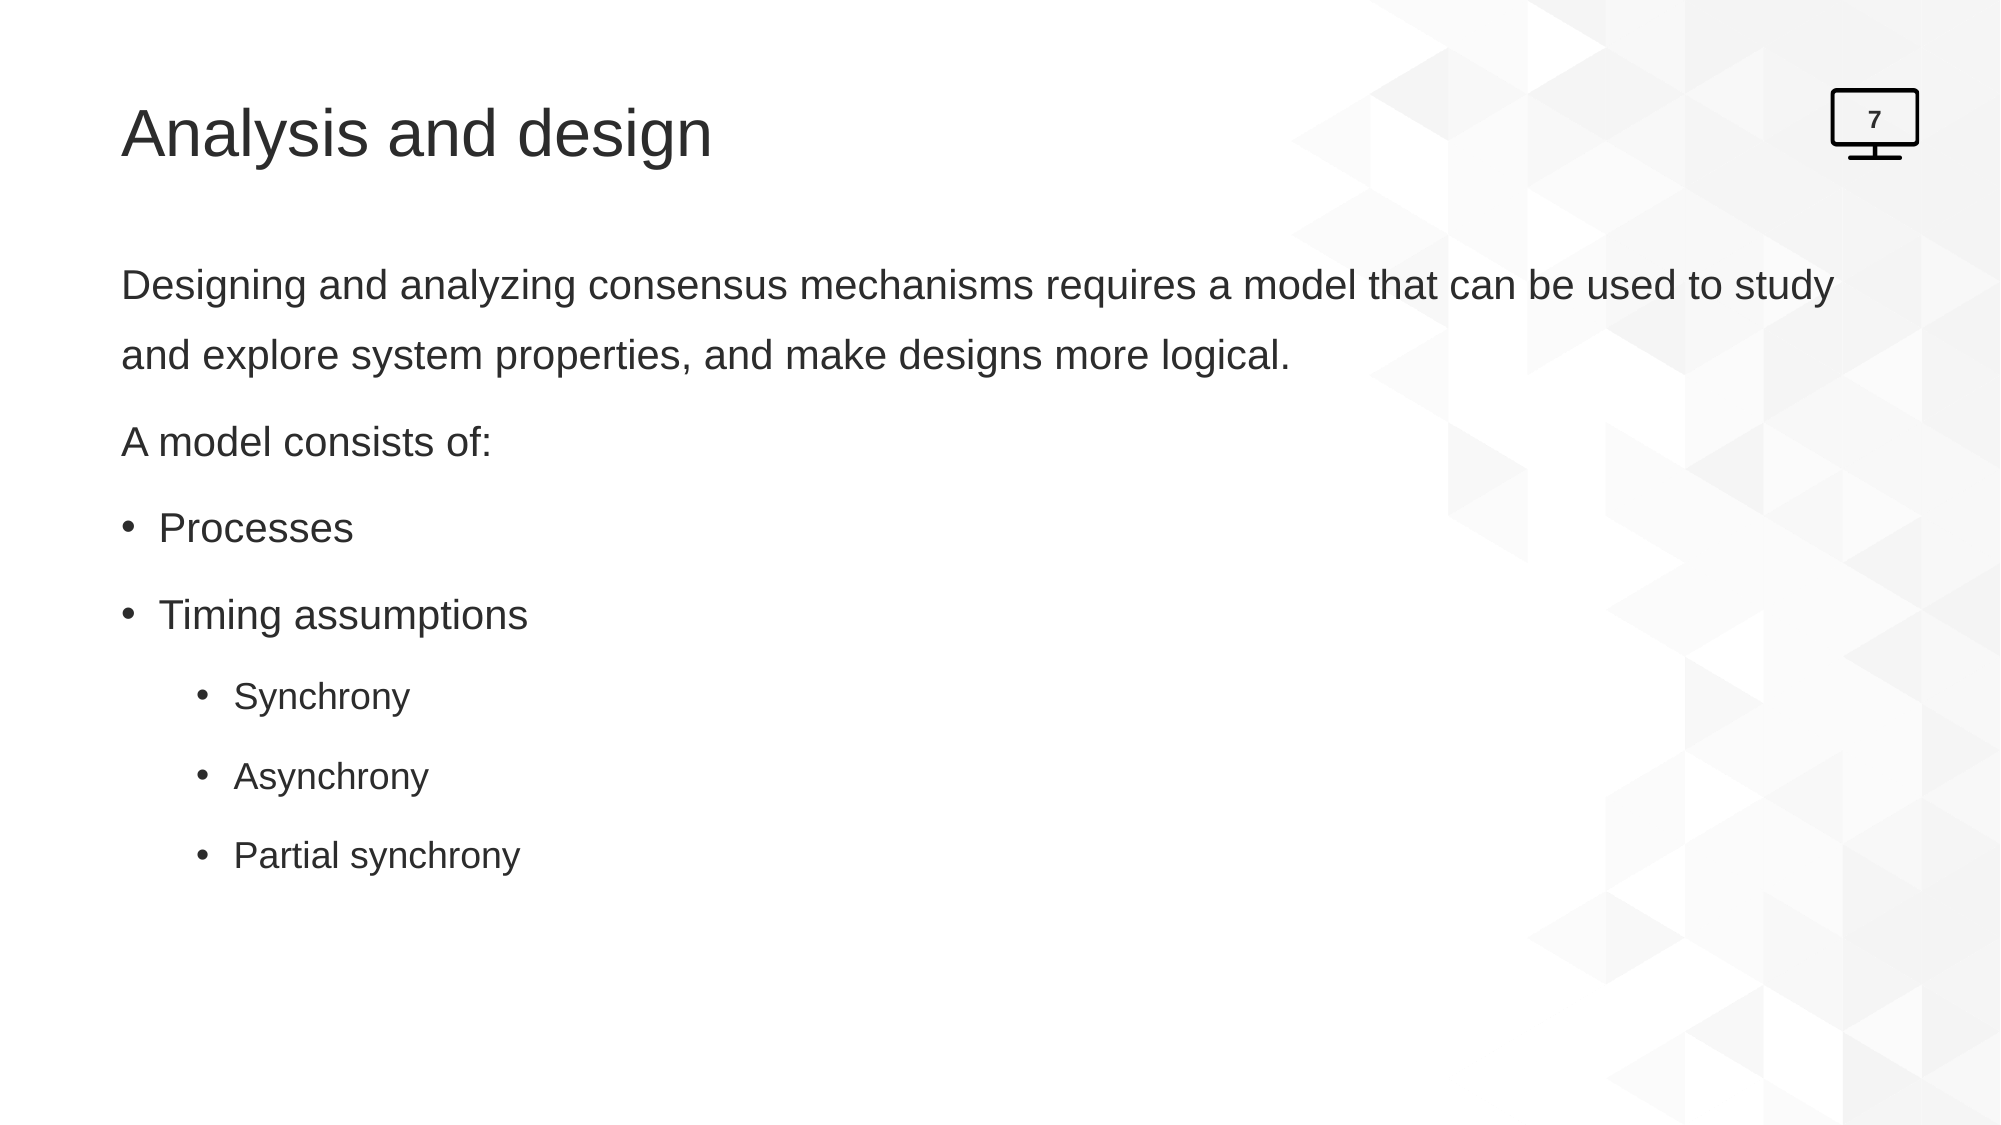

# Analysis and design
7
Designing and analyzing consensus mechanisms requires a model that can be used to study and explore system properties, and make designs more logical.
A model consists of:
Processes
Timing assumptions
Synchrony
Asynchrony
Partial synchrony